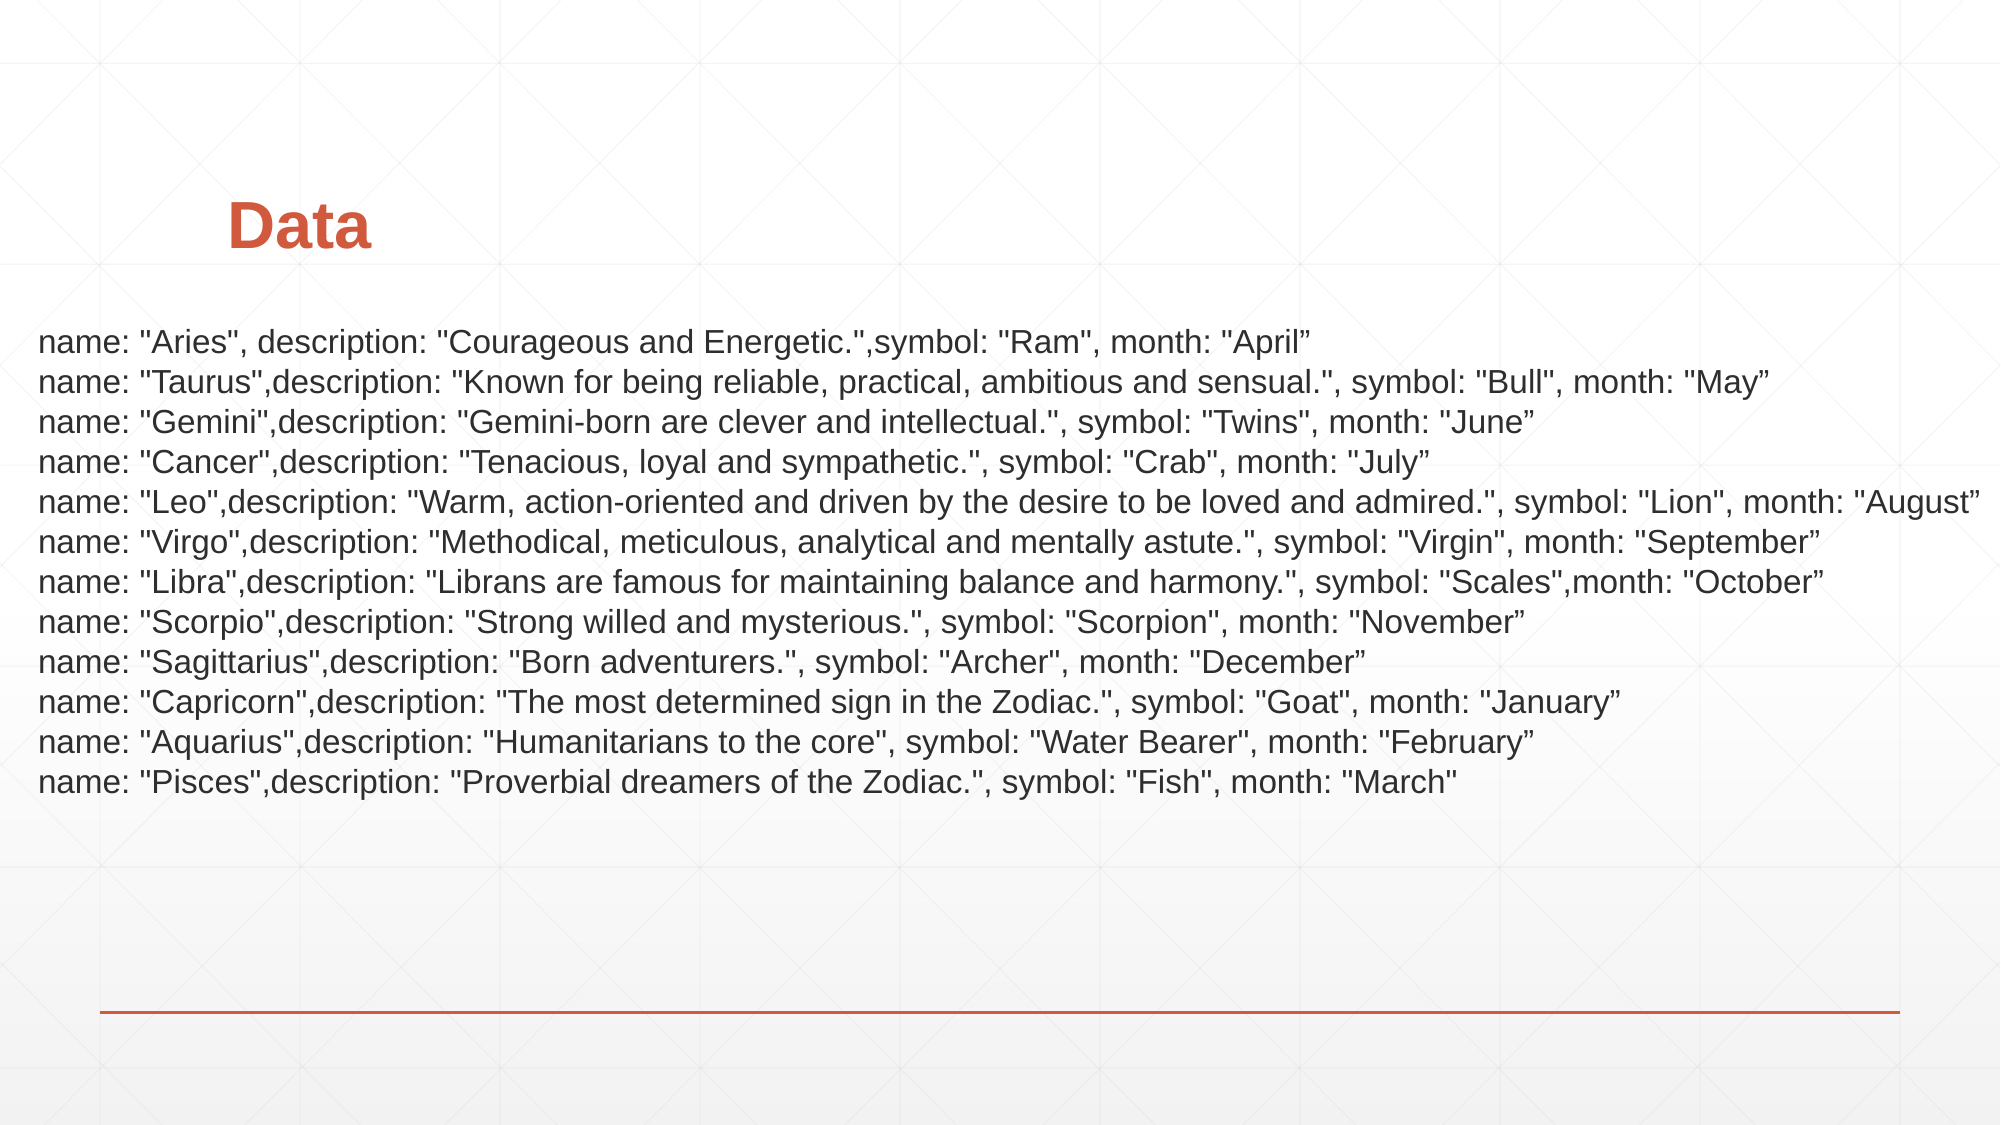

# Data
name: "Aries", description: "Courageous and Energetic.",symbol: "Ram", month: "April”
name: "Taurus",description: "Known for being reliable, practical, ambitious and sensual.", symbol: "Bull", month: "May”
name: "Gemini",description: "Gemini-born are clever and intellectual.", symbol: "Twins", month: "June”
name: "Cancer",description: "Tenacious, loyal and sympathetic.", symbol: "Crab", month: "July”
name: "Leo",description: "Warm, action-oriented and driven by the desire to be loved and admired.", symbol: "Lion", month: "August”
name: "Virgo",description: "Methodical, meticulous, analytical and mentally astute.", symbol: "Virgin", month: "September”
name: "Libra",description: "Librans are famous for maintaining balance and harmony.", symbol: "Scales",month: "October”
name: "Scorpio",description: "Strong willed and mysterious.", symbol: "Scorpion", month: "November”
name: "Sagittarius",description: "Born adventurers.", symbol: "Archer", month: "December”
name: "Capricorn",description: "The most determined sign in the Zodiac.", symbol: "Goat", month: "January”
name: "Aquarius",description: "Humanitarians to the core", symbol: "Water Bearer", month: "February”
name: "Pisces",description: "Proverbial dreamers of the Zodiac.", symbol: "Fish", month: "March"